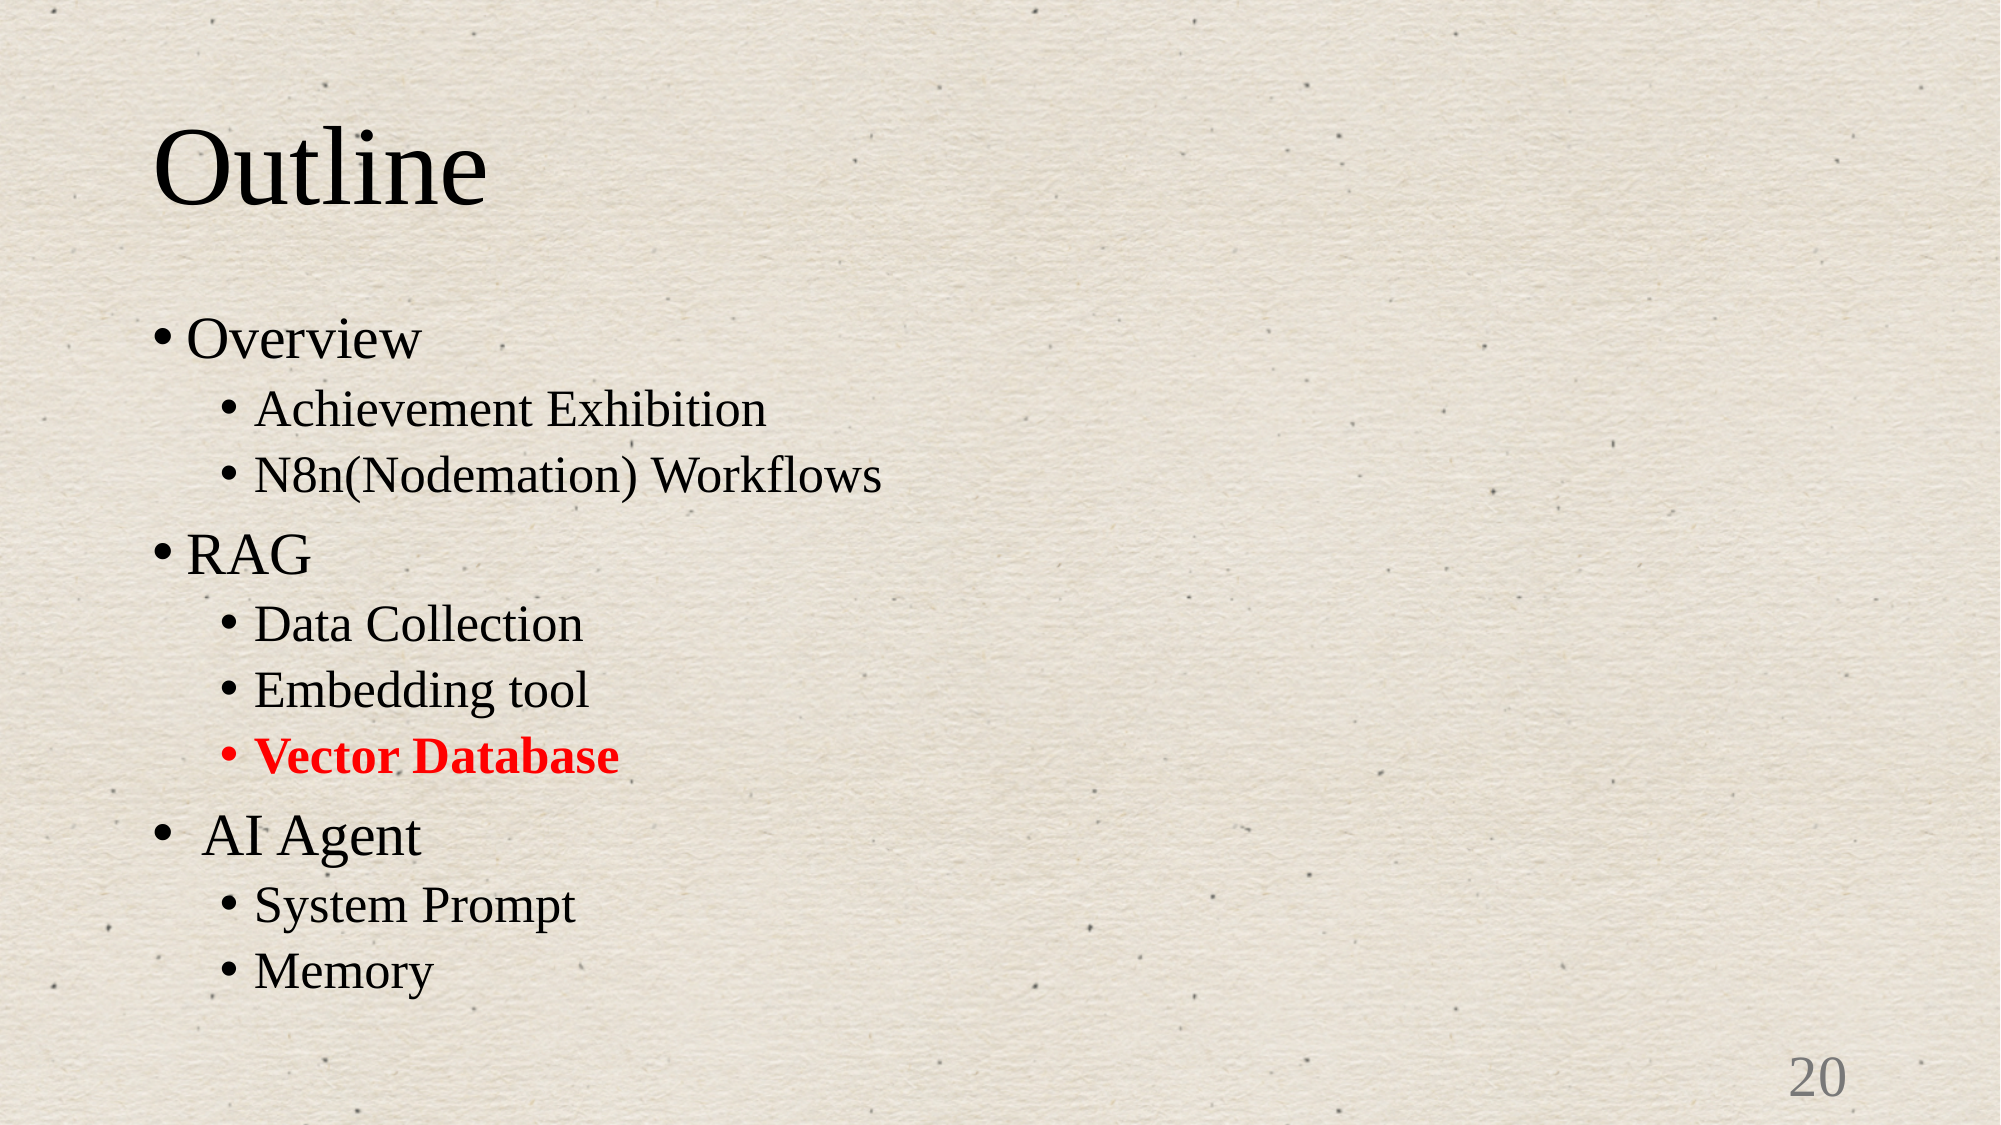

# Outline
Overview
Achievement Exhibition
N8n(Nodemation) Workflows
RAG
Data Collection
Embedding tool
Vector Database
 AI Agent
System Prompt
Memory

20